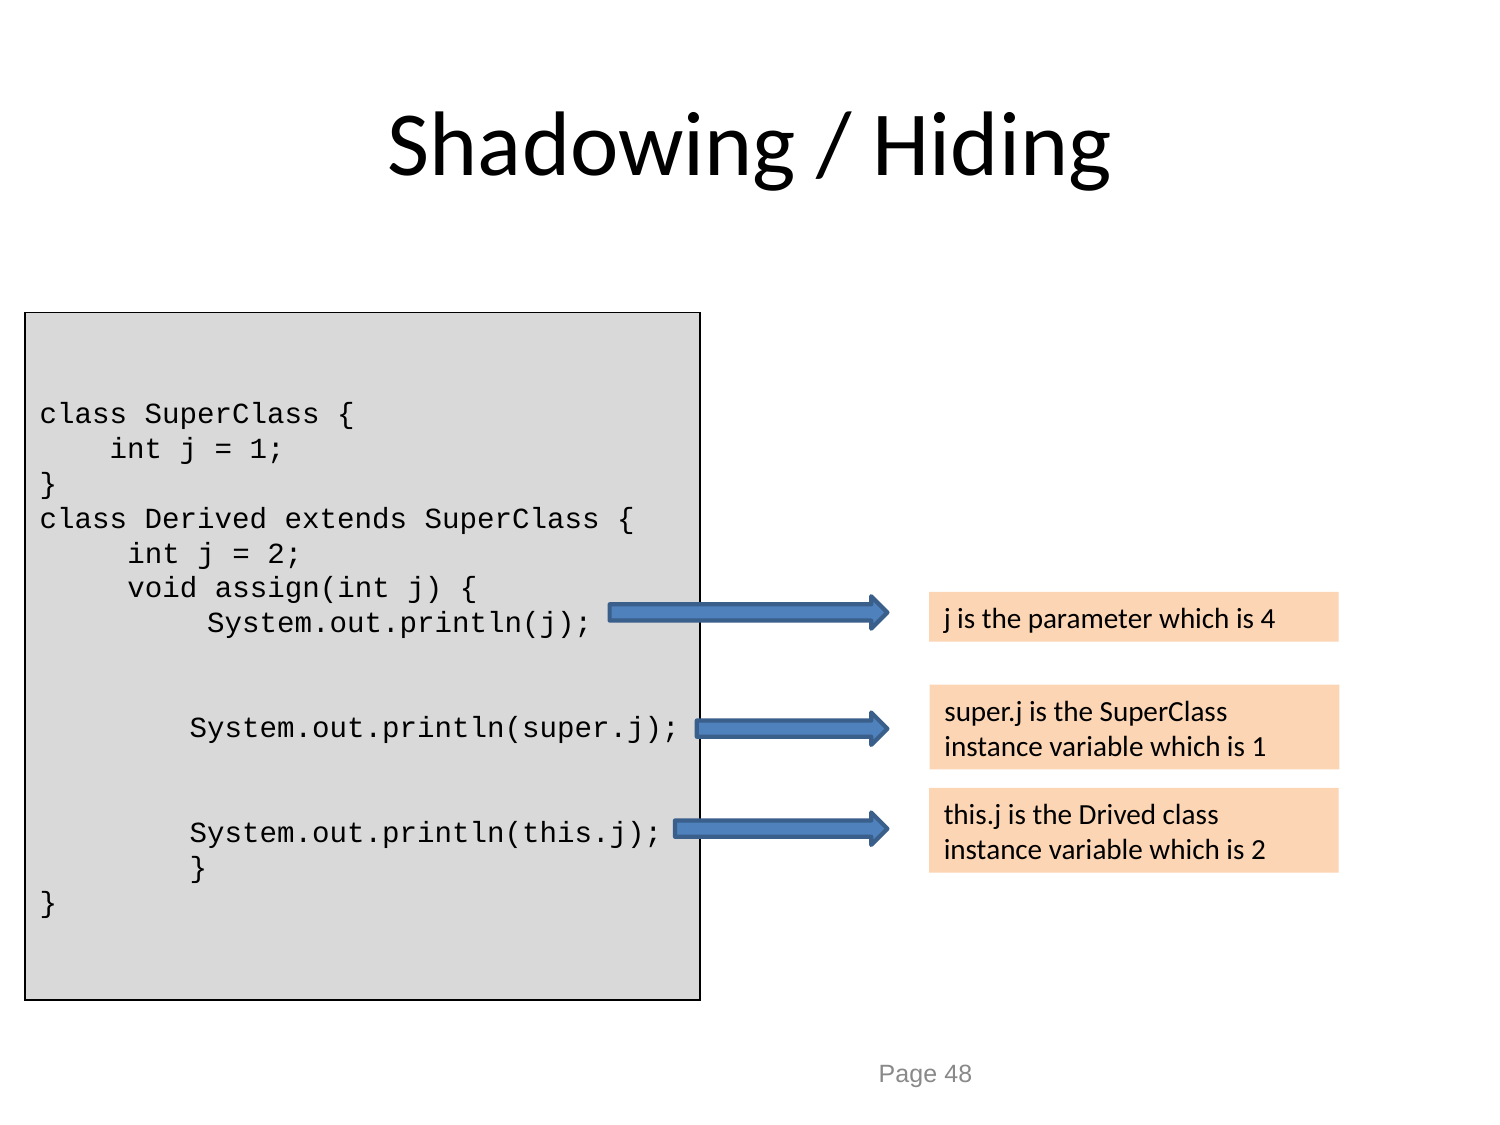

# Shadowing / Hiding
class SuperClass {
    int j = 1;
}
class Derived extends SuperClass {
     int j = 2;
     void assign(int j) {
	 System.out.println(j);

	System.out.println(super.j);

	System.out.println(this.j);
	}
}
j is the parameter which is 4

super.j is the SuperClass instance variable which is 1

this.j is the Drived class instance variable which is 2

Page 48